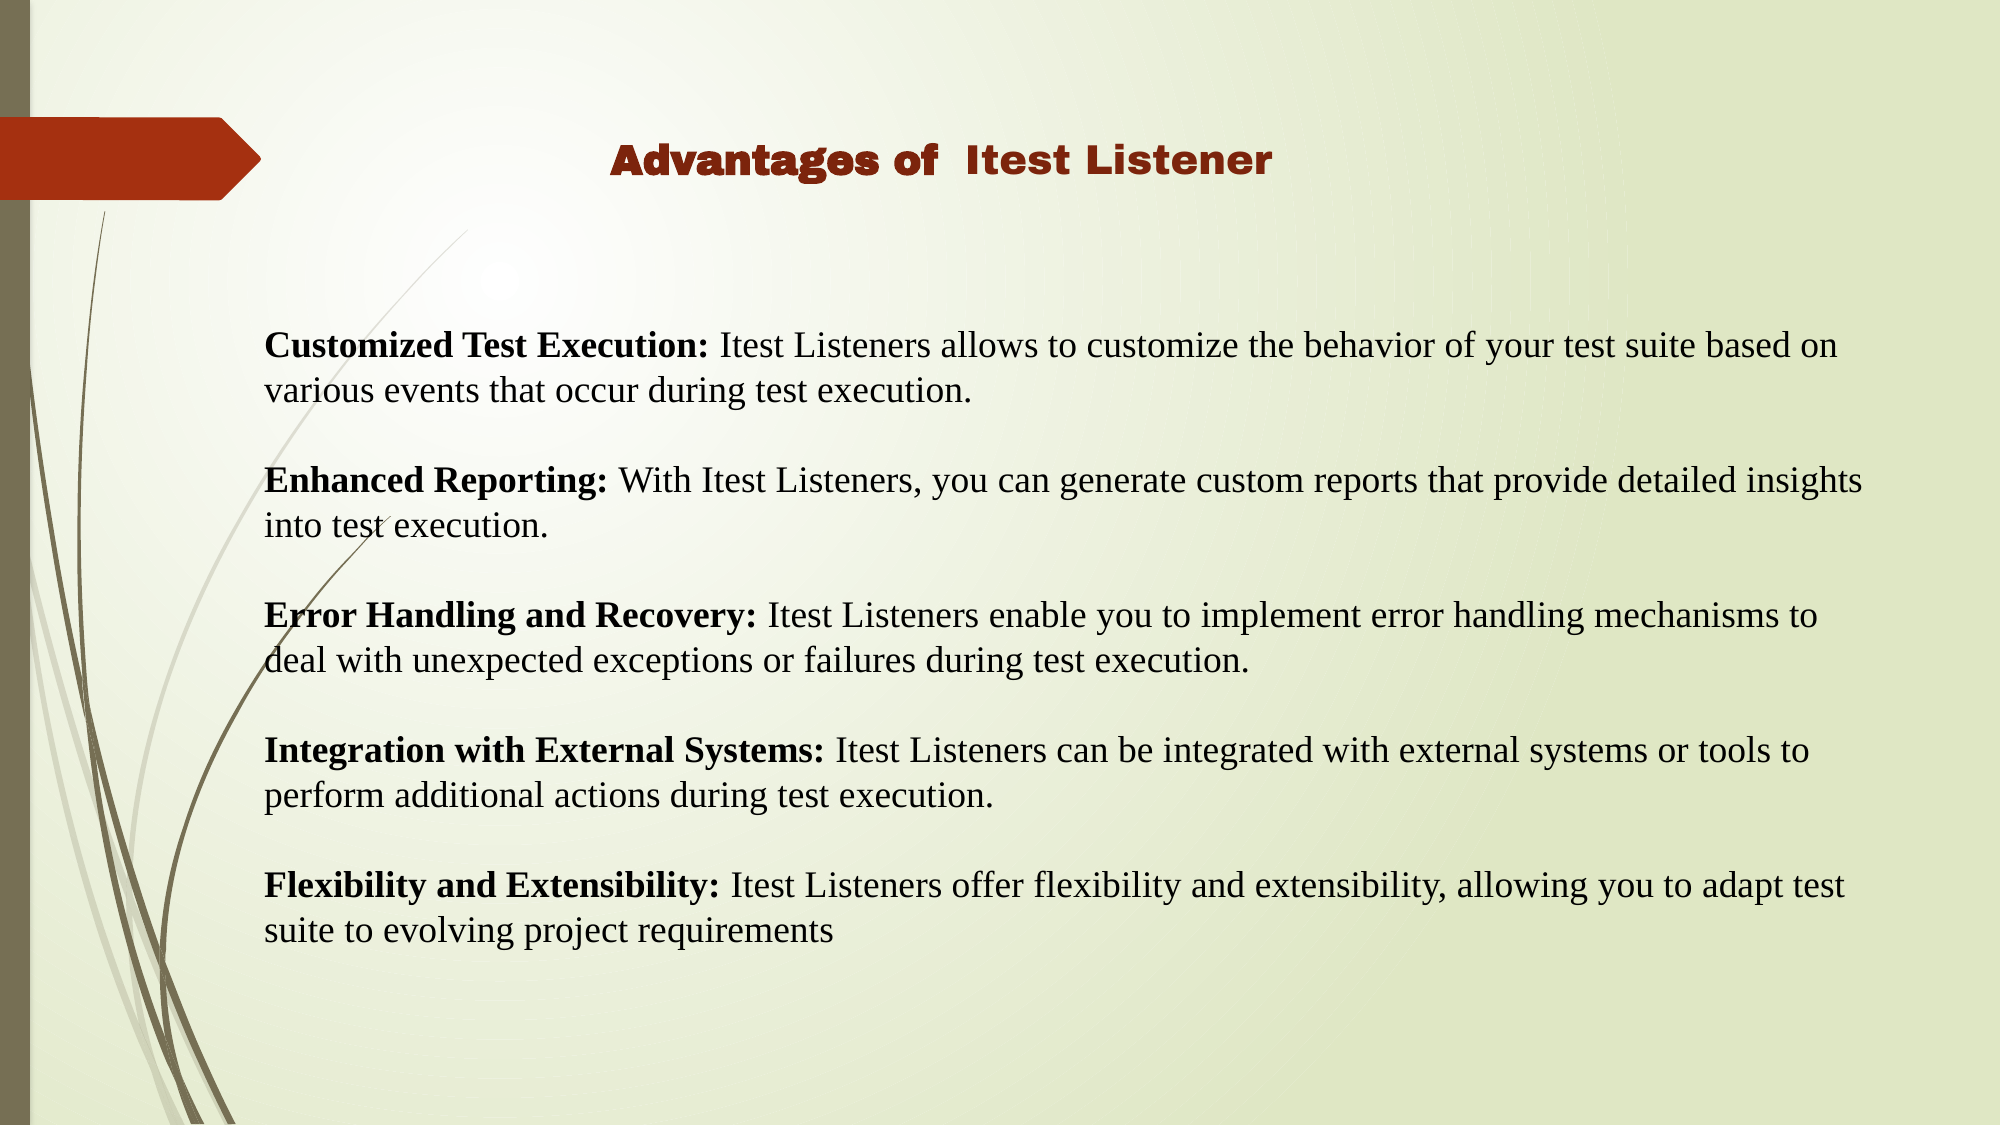

Advantages of  Itest Listener

Customized Test Execution: Itest Listeners allows to customize the behavior of your test suite based on various events that occur during test execution.

Enhanced Reporting: With Itest Listeners, you can generate custom reports that provide detailed insights into test execution.

Error Handling and Recovery: Itest Listeners enable you to implement error handling mechanisms to deal with unexpected exceptions or failures during test execution.

Integration with External Systems: Itest Listeners can be integrated with external systems or tools to perform additional actions during test execution.

Flexibility and Extensibility: Itest Listeners offer flexibility and extensibility, allowing you to adapt test suite to evolving project requirements